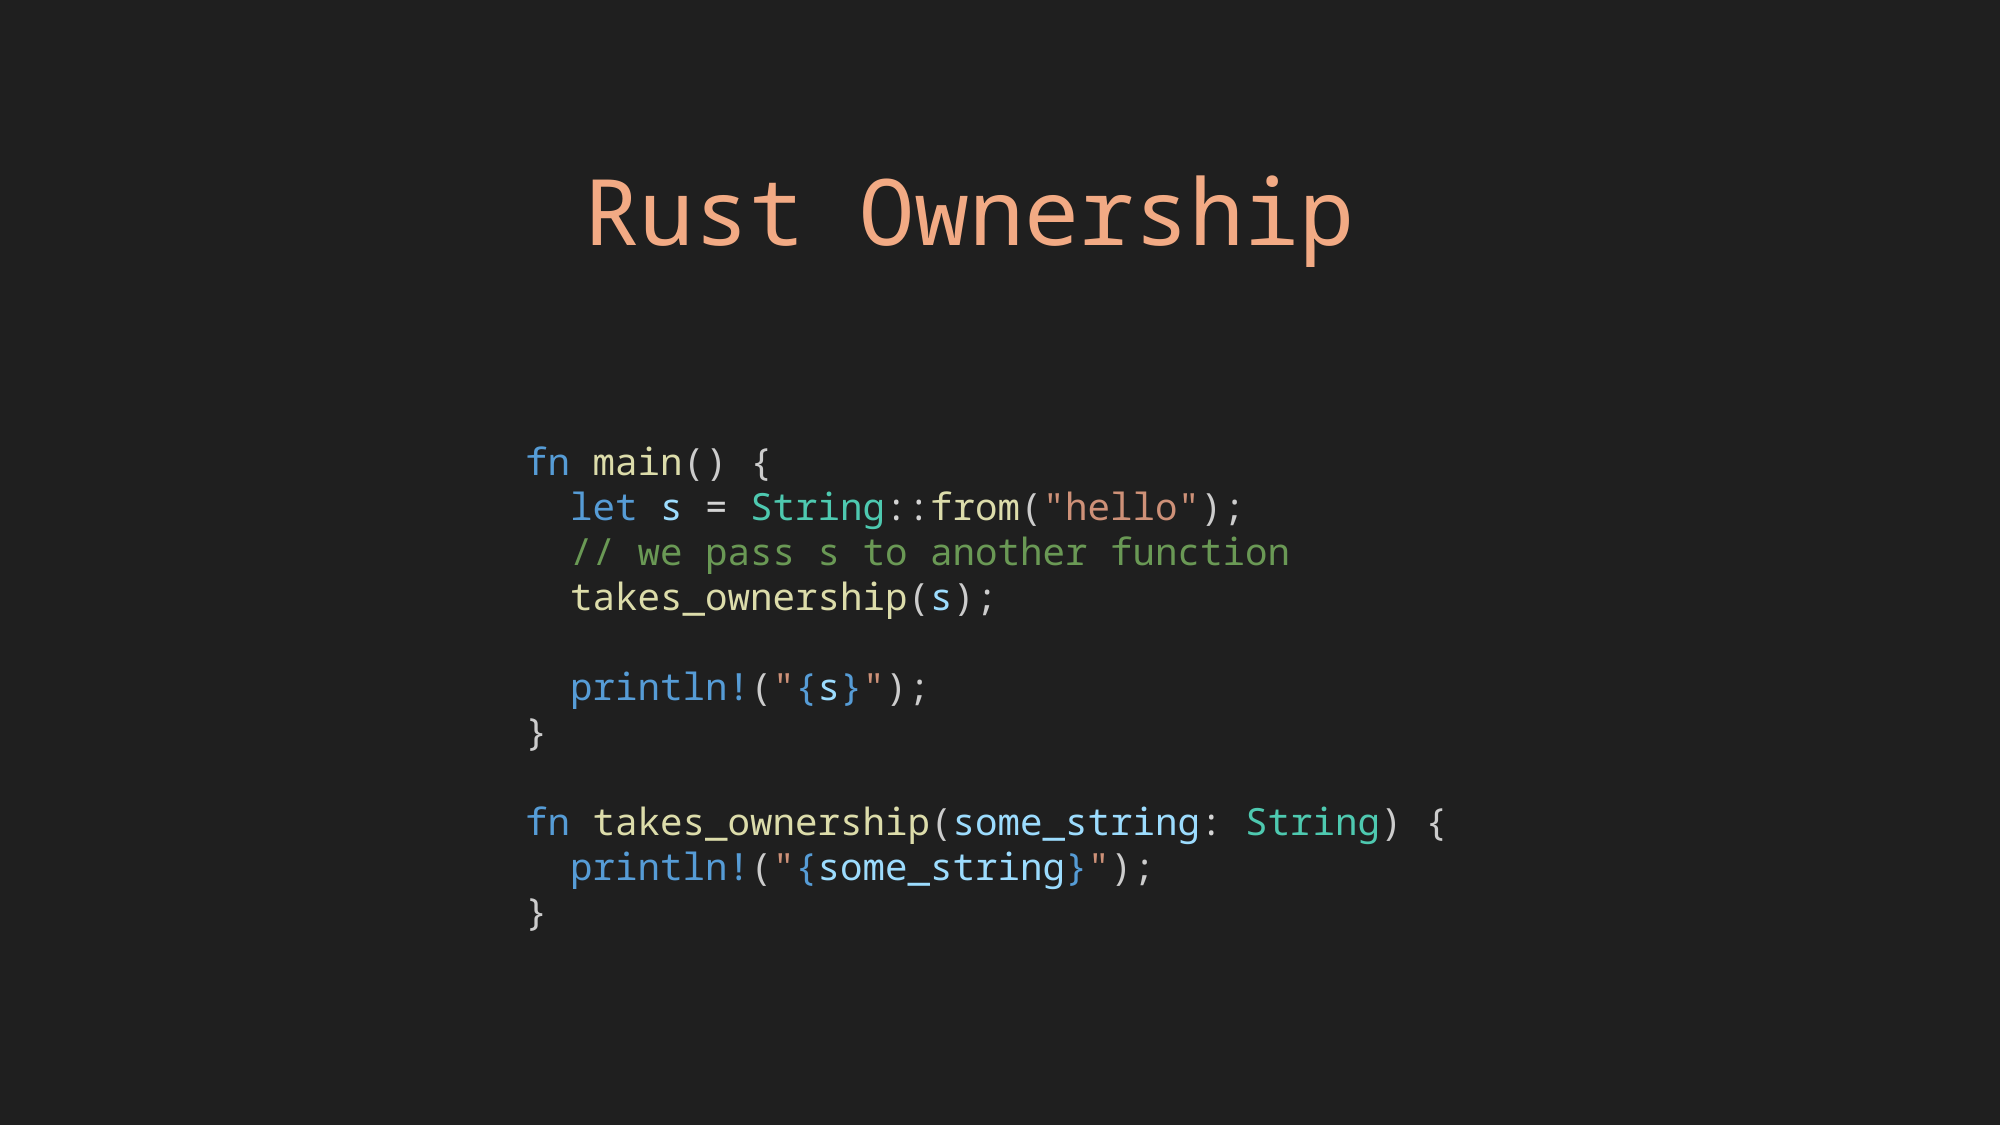

Rust Ownership
fn main() {
  let s = String::from("hello");
  // we pass s to another function
  takes_ownership(s);

  println!("{s}");
}
fn takes_ownership(some_string: String) {
  println!("{some_string}");
}